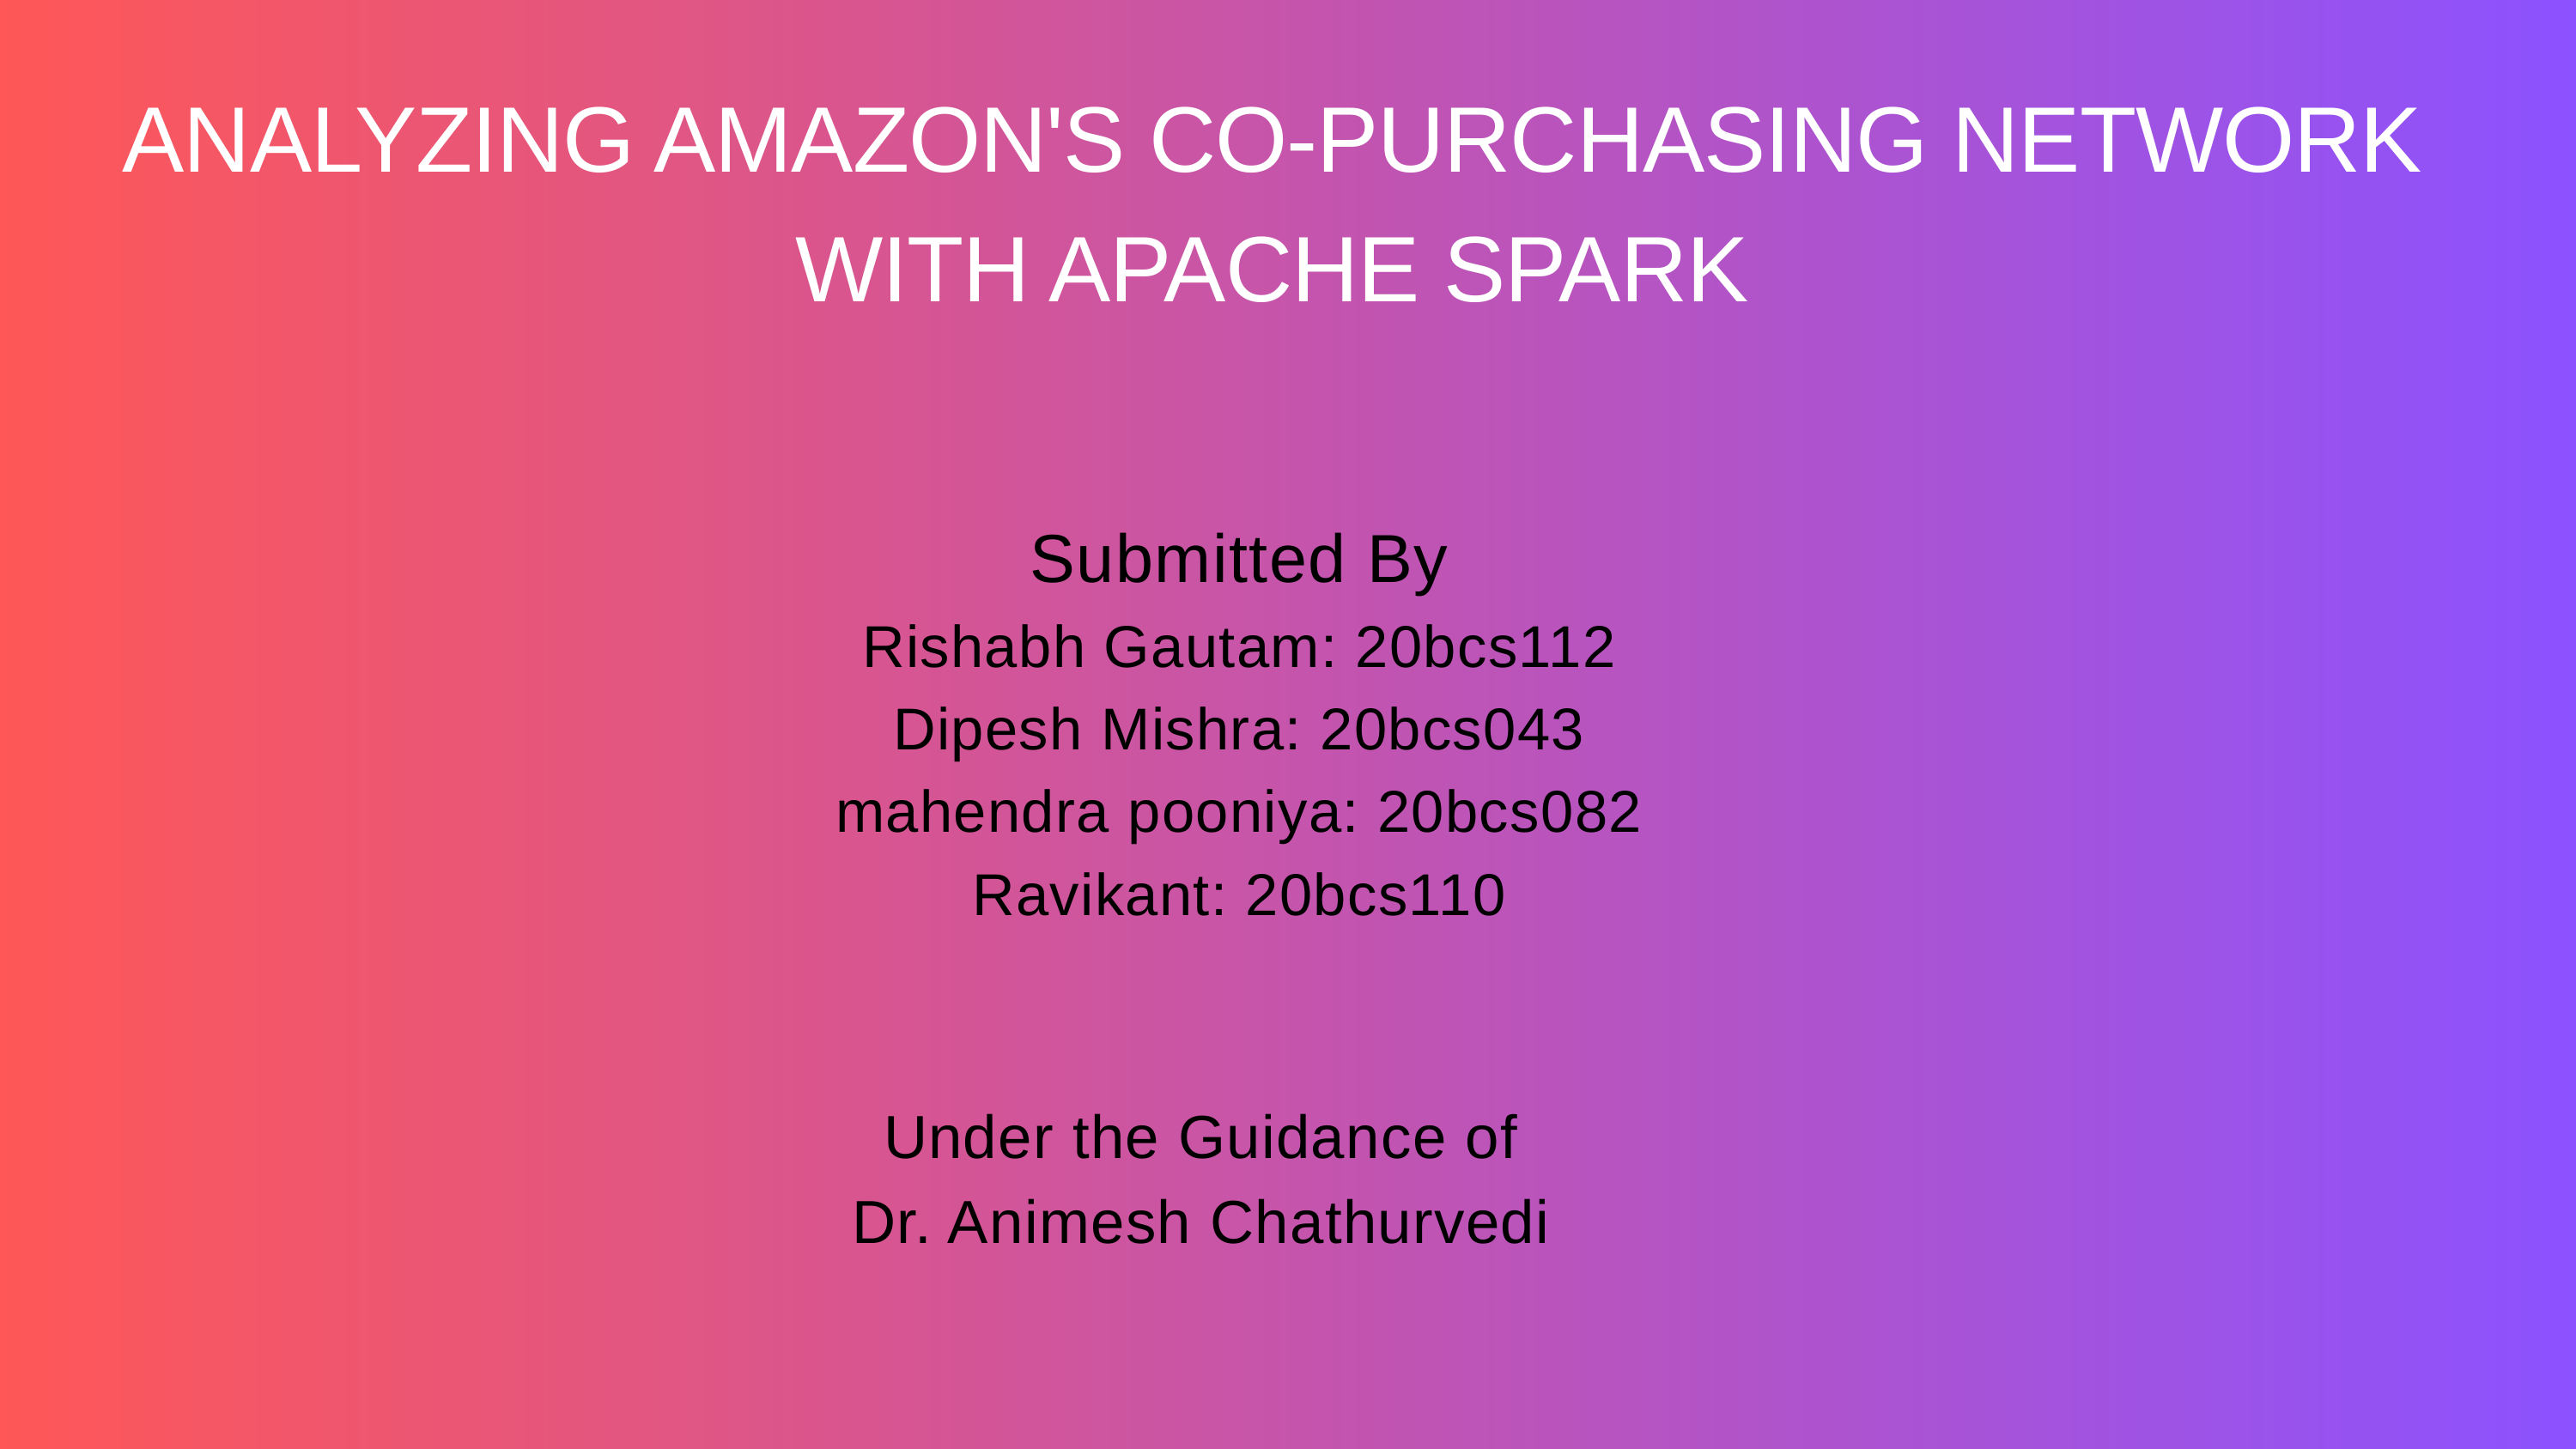

ANALYZING AMAZON'S CO-PURCHASING NETWORK WITH APACHE SPARK
Submitted By
Rishabh Gautam: 20bcs112
Dipesh Mishra: 20bcs043
mahendra pooniya: 20bcs082
Ravikant: 20bcs110

Under the Guidance of
Dr. Animesh Chathurvedi